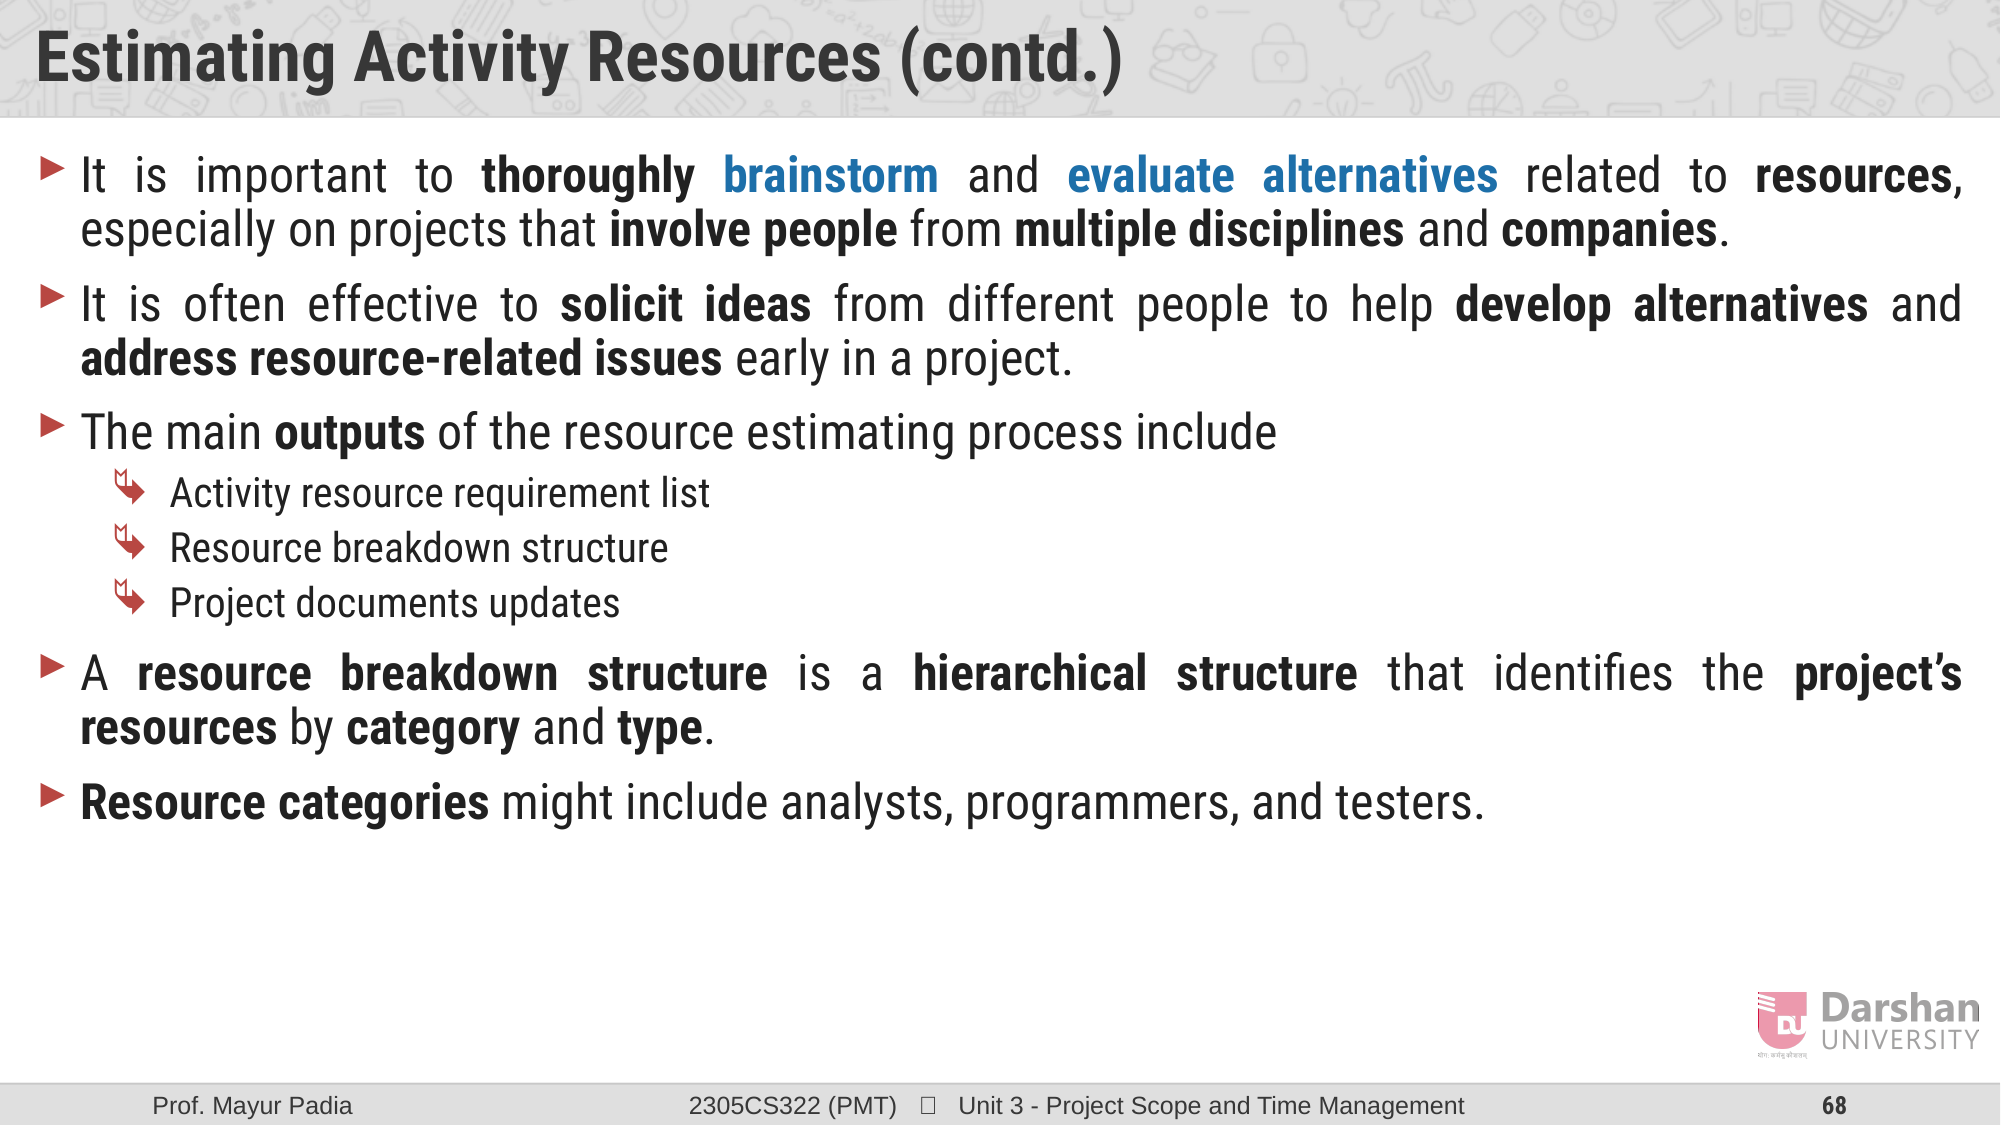

# Estimating Activity Resources (contd.)
It is important to thoroughly brainstorm and evaluate alternatives related to resources, especially on projects that involve people from multiple disciplines and companies.
It is often effective to solicit ideas from different people to help develop alternatives and address resource-related issues early in a project.
The main outputs of the resource estimating process include
Activity resource requirement list
Resource breakdown structure
Project documents updates
A resource breakdown structure is a hierarchical structure that identifies the project’s resources by category and type.
Resource categories might include analysts, programmers, and testers.